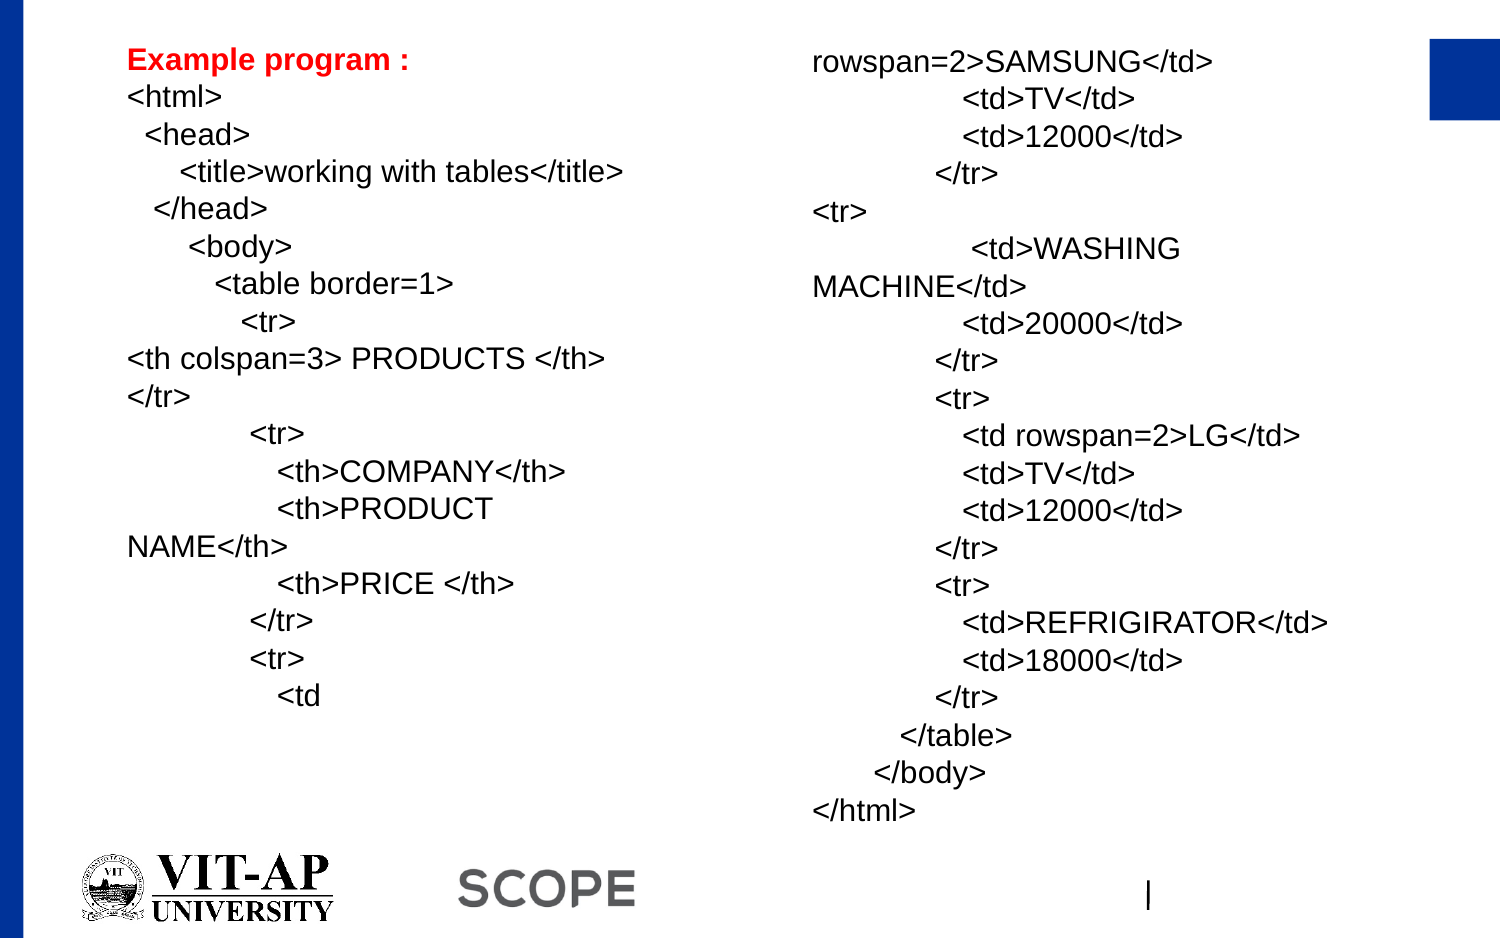

Example program :
<html>
  <head>
      <title>working with tables</title>
   </head>
       <body>
          <table border=1>
             <tr>
<th colspan=3> PRODUCTS </th>
</tr>
              <tr>
               	<th>COMPANY</th>
               	<th>PRODUCT NAME</th>
               	<th>PRICE </th>
              </tr>
              <tr>
              	<td
rowspan=2>SAMSUNG</td>
              	<td>TV</td>
              	<td>12000</td>
              </tr>
<tr>
             	 <td>WASHING MACHINE</td>
               	<td>20000</td>
              </tr>
              <tr>
              	<td rowspan=2>LG</td>
              	<td>TV</td>
            	<td>12000</td>
              </tr>
              <tr>
              	<td>REFRIGIRATOR</td>
             	<td>18000</td>
              </tr>
          </table>
       </body>
</html>